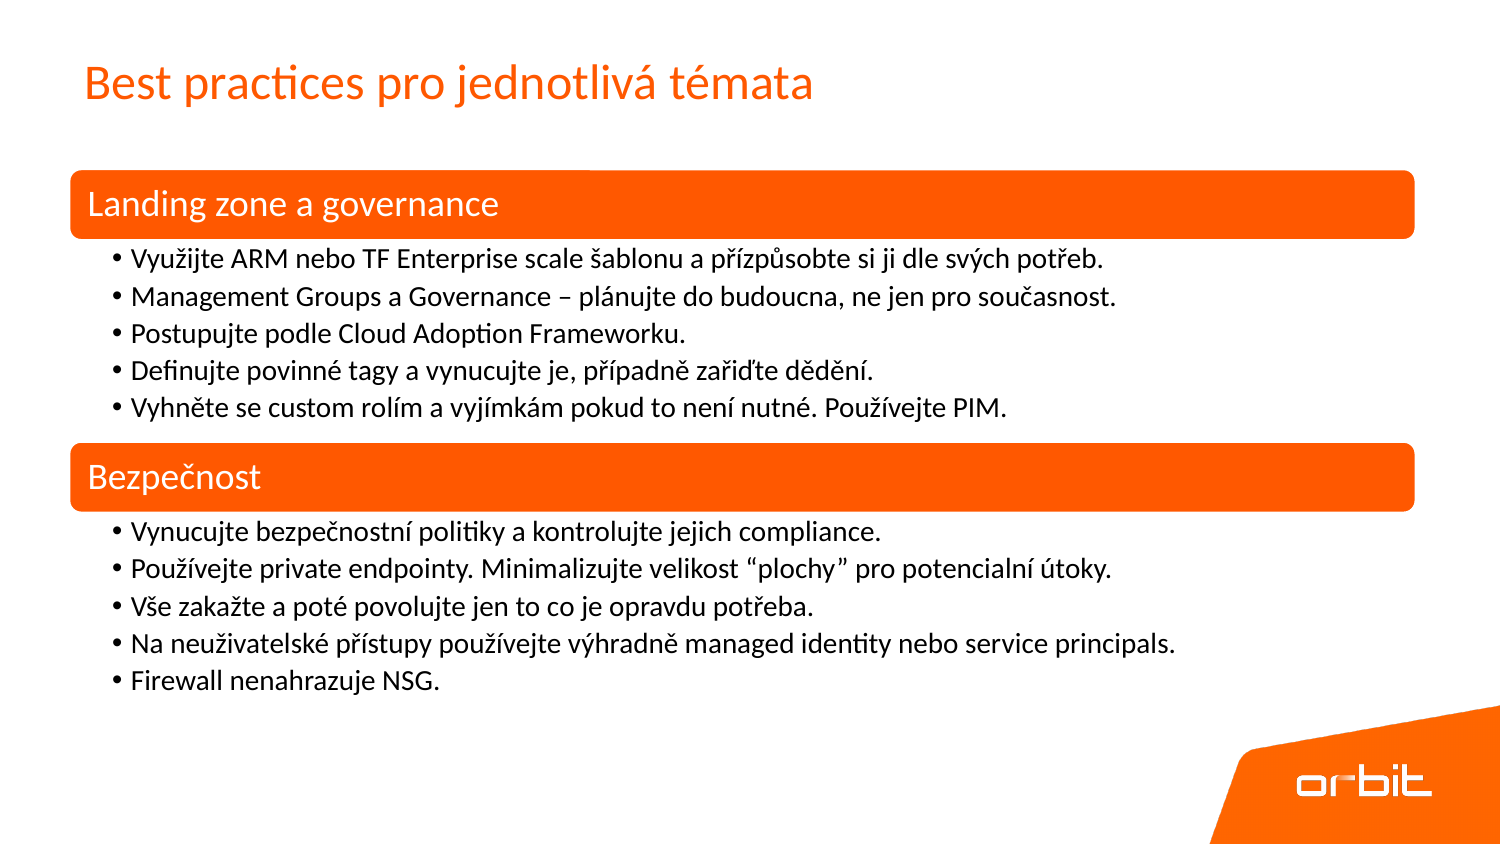

# Best practices pro jednotlivá témata
Landing zone a governance
Využijte ARM nebo TF Enterprise scale šablonu a přízpůsobte si ji dle svých potřeb.
Management Groups a Governance – plánujte do budoucna, ne jen pro současnost.
Postupujte podle Cloud Adoption Frameworku.
Definujte povinné tagy a vynucujte je, případně zařiďte dědění.
Vyhněte se custom rolím a vyjímkám pokud to není nutné. Používejte PIM.
Bezpečnost
Vynucujte bezpečnostní politiky a kontrolujte jejich compliance.
Používejte private endpointy. Minimalizujte velikost “plochy” pro potencialní útoky.
Vše zakažte a poté povolujte jen to co je opravdu potřeba.
Na neuživatelské přístupy používejte výhradně managed identity nebo service principals.
Firewall nenahrazuje NSG.